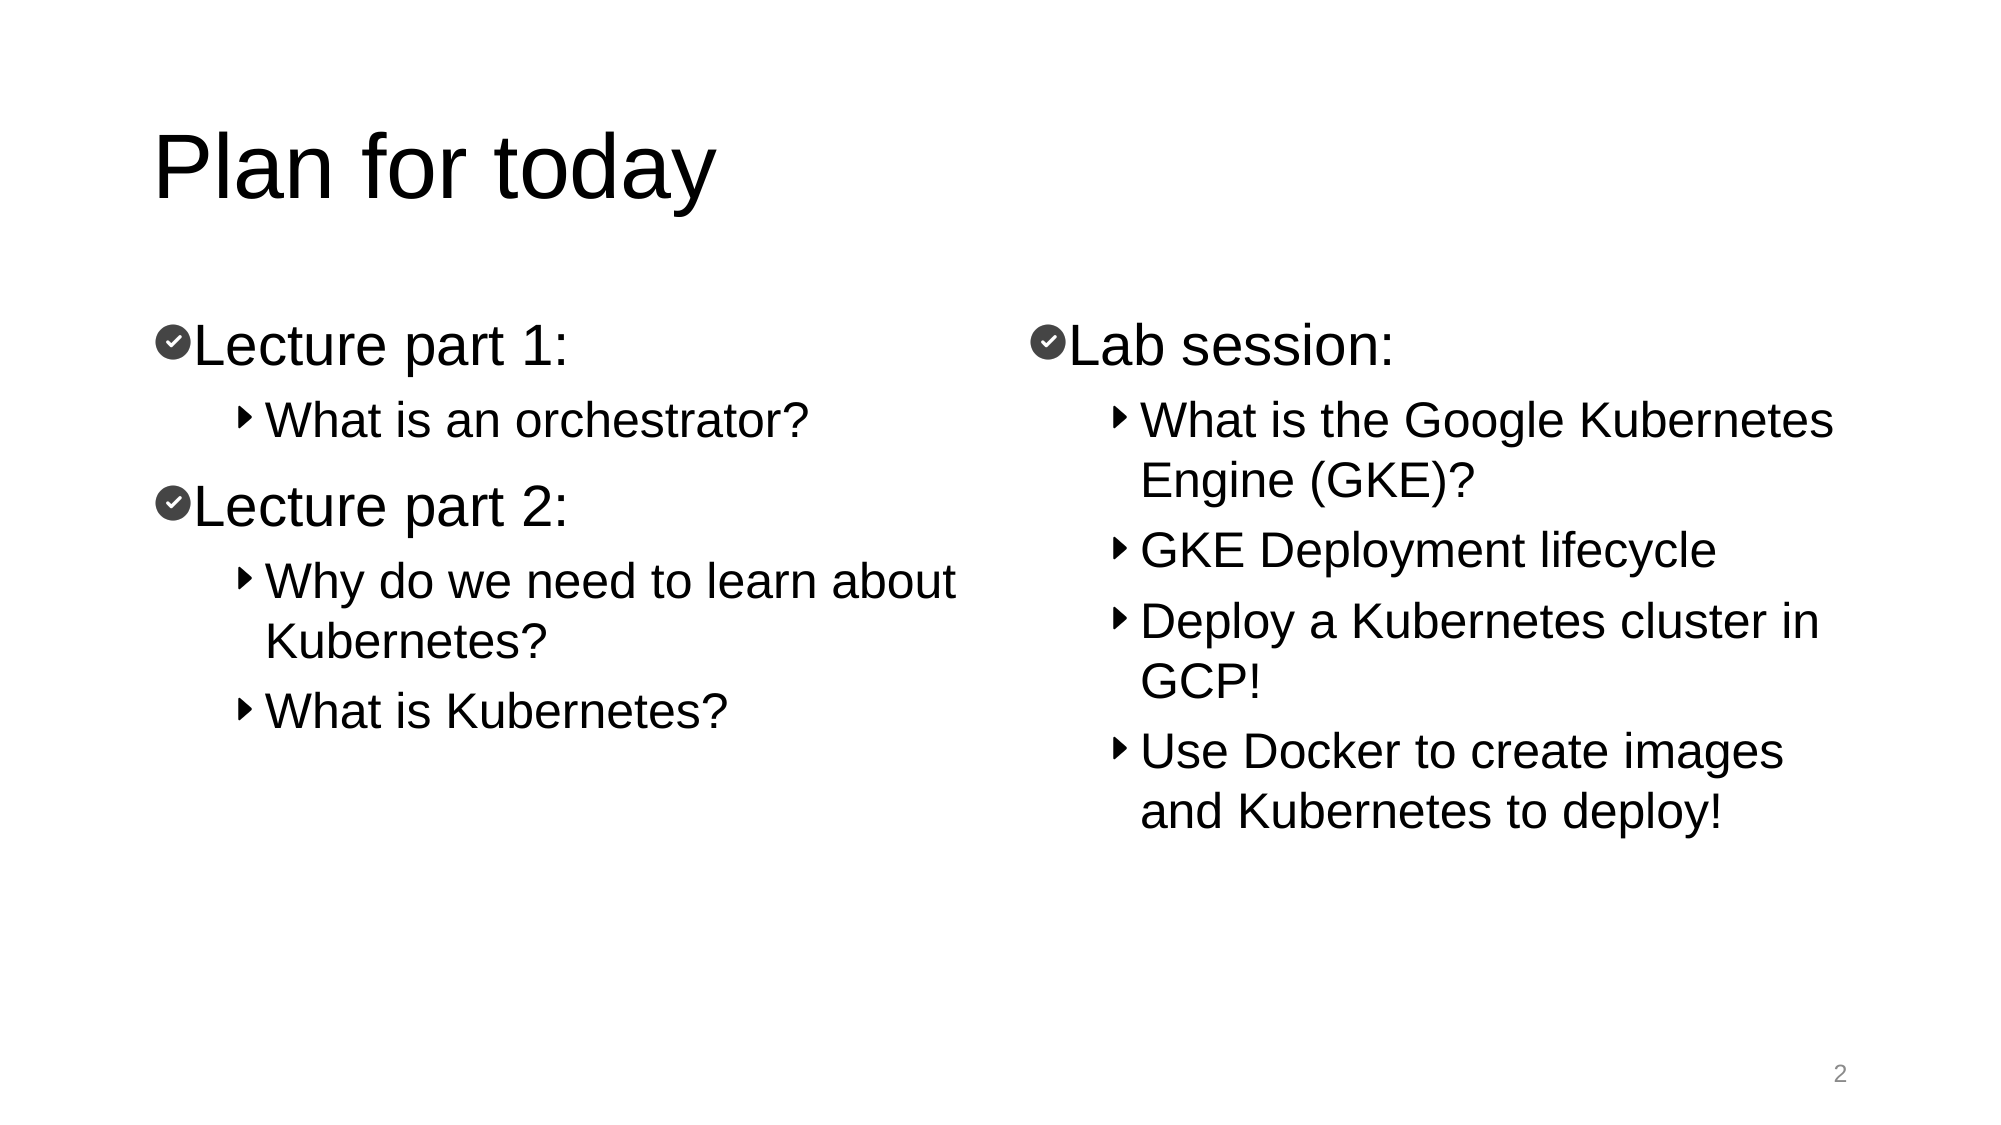

# Plan for today
Lecture part 1:
What is an orchestrator?
Lecture part 2:
Why do we need to learn about Kubernetes?
What is Kubernetes?
Lab session:
What is the Google Kubernetes Engine (GKE)?
GKE Deployment lifecycle
Deploy a Kubernetes cluster in GCP!
Use Docker to create images and Kubernetes to deploy!
2